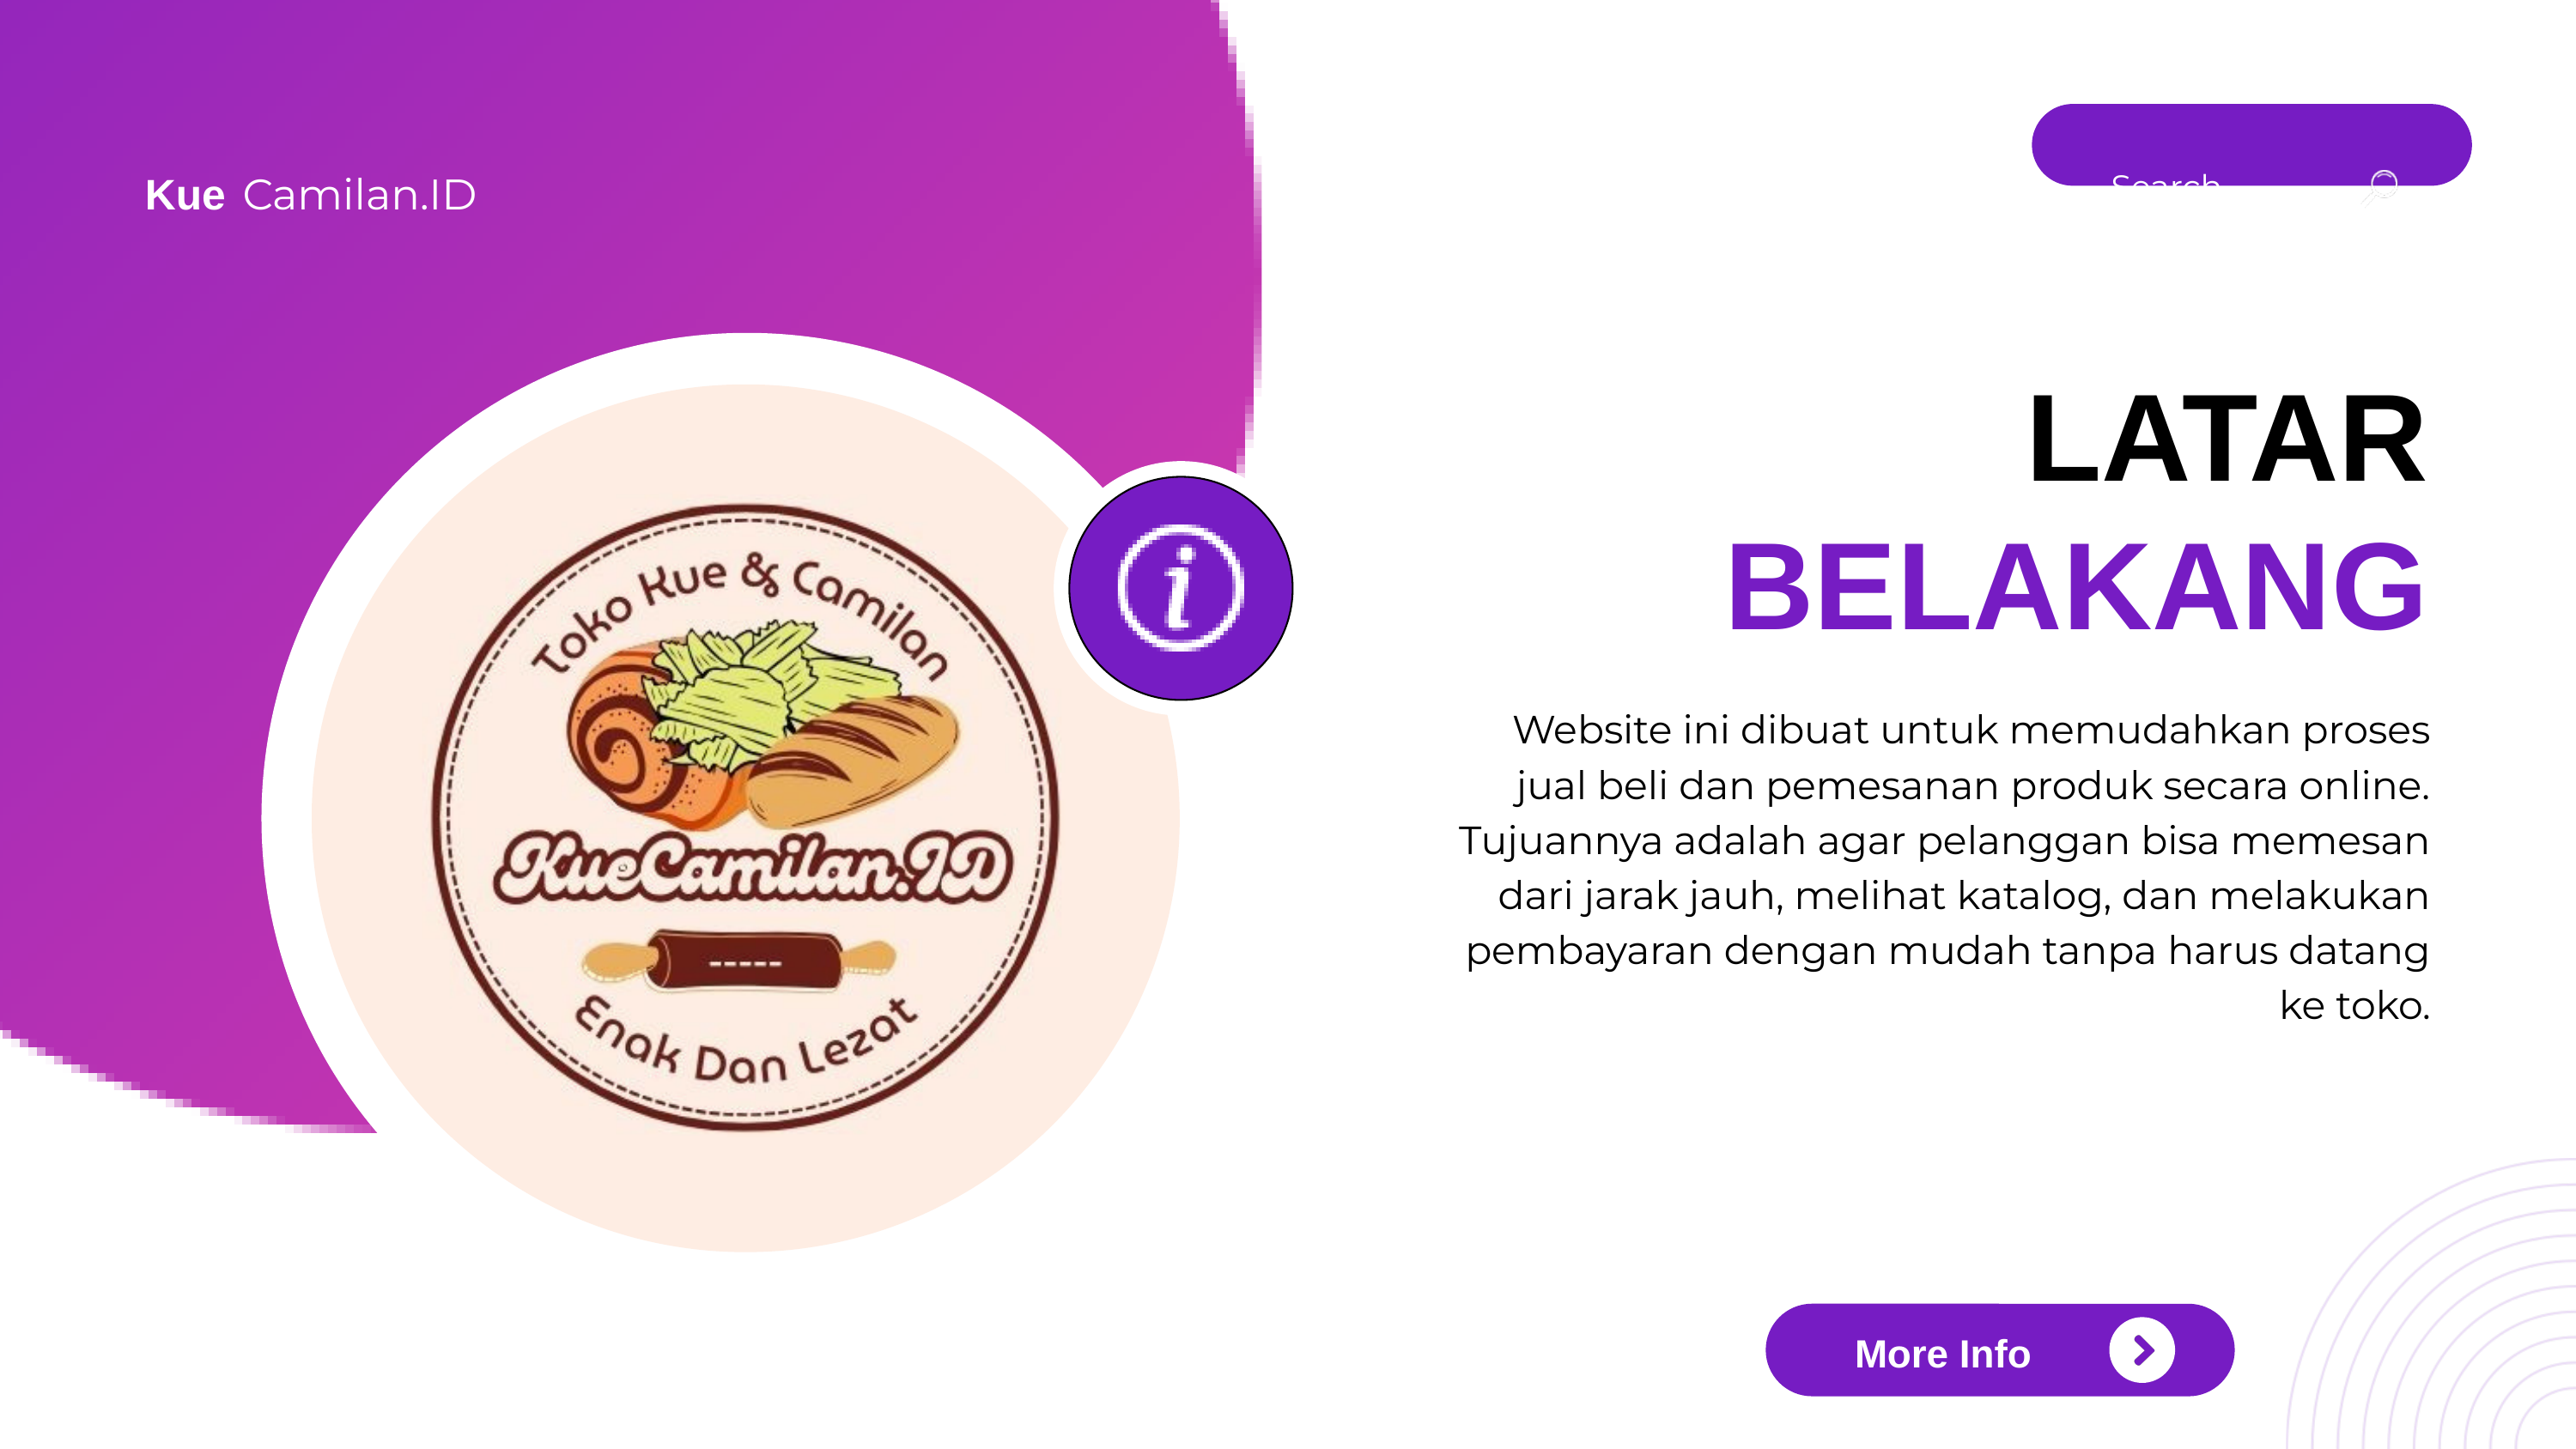

Kue
Camilan.ID
Search . . .

LATAR

BELAKANG

Website ini dibuat untuk memudahkan proses jual beli dan pemesanan produk secara online. Tujuannya adalah agar pelanggan bisa memesan dari jarak jauh, melihat katalog, dan melakukan pembayaran dengan mudah tanpa harus datang ke toko.

More Info